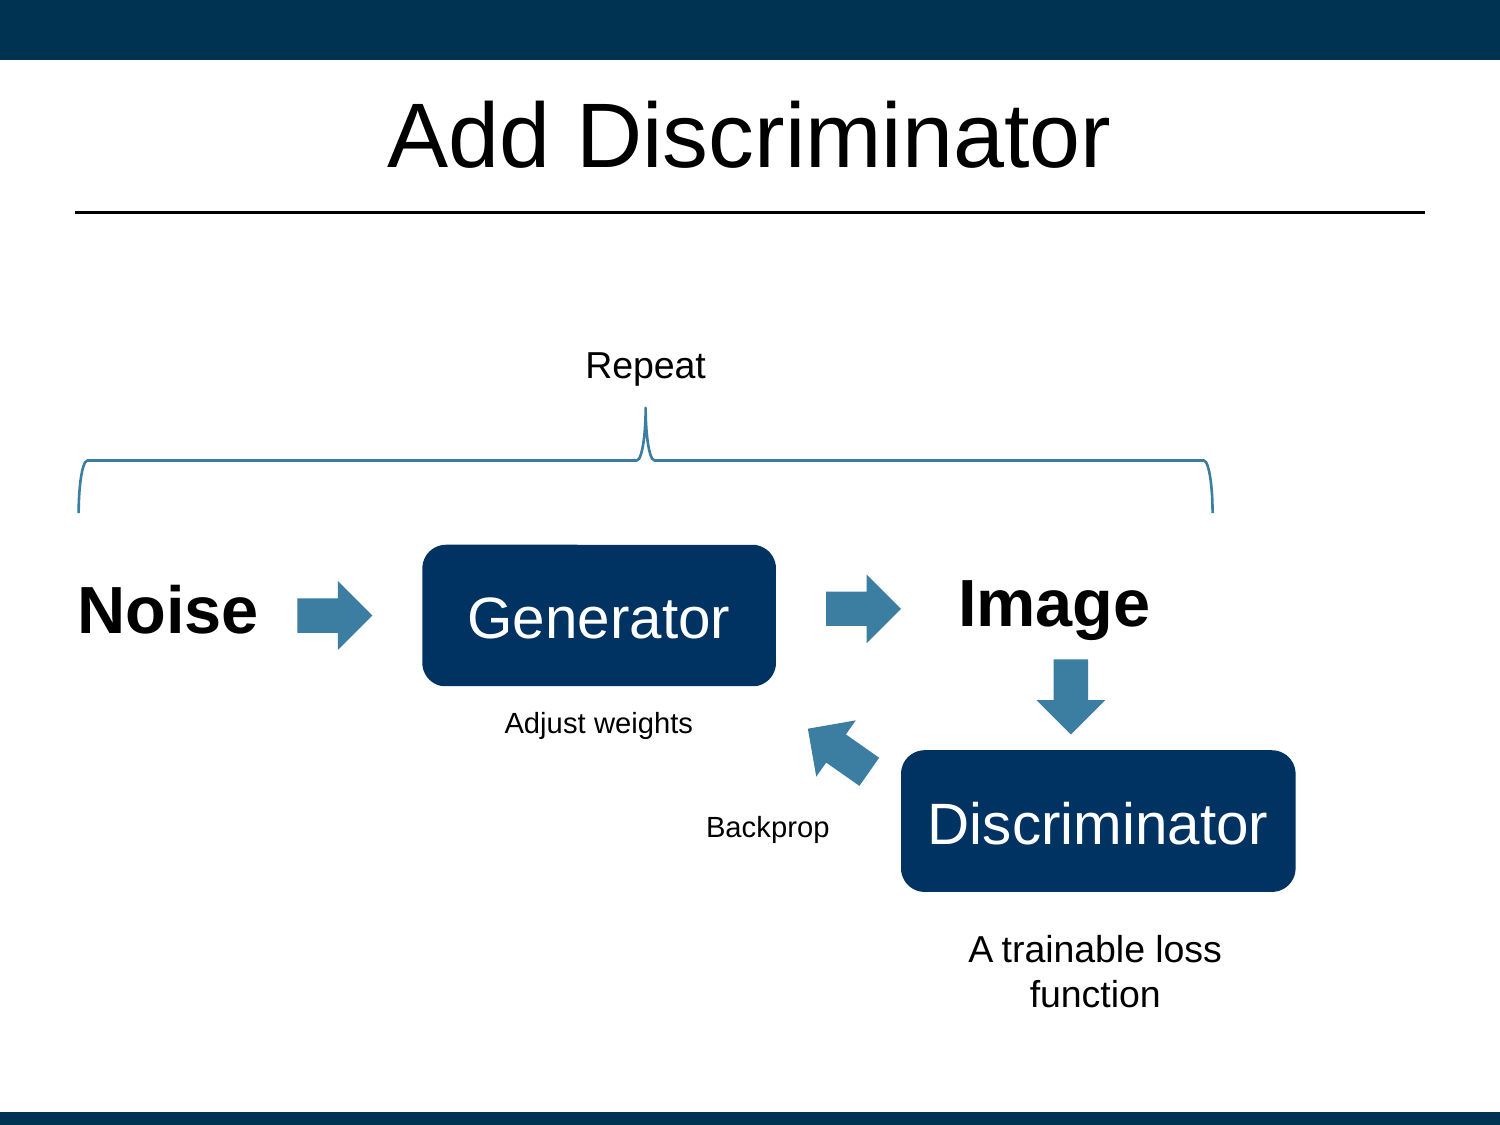

# Add Discriminator
Repeat
Generator
Image
Noise

Adjust weights

Discriminator
Backprop
A trainable loss function